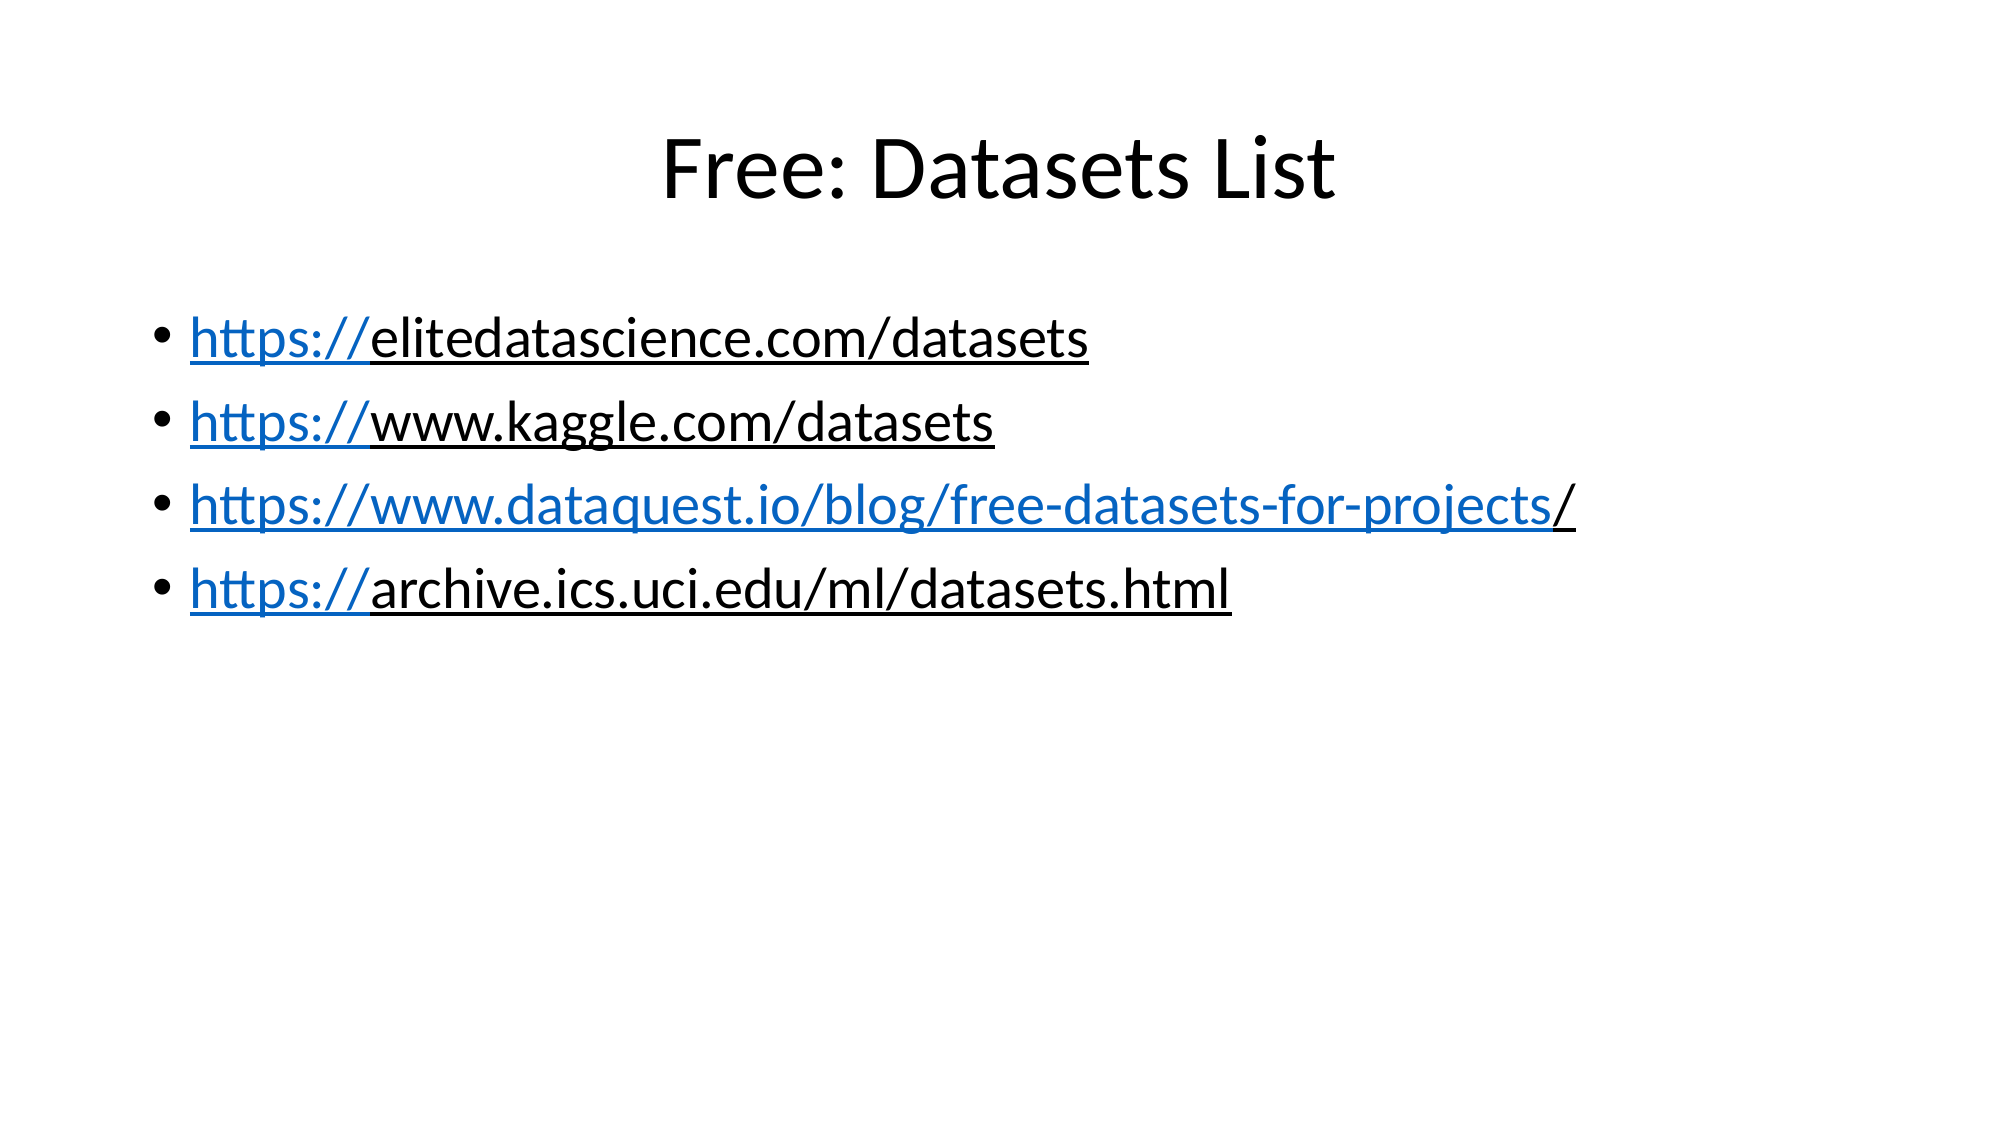

# Free: Datasets List
https://elitedatascience.com/datasets
https://www.kaggle.com/datasets
https://www.dataquest.io/blog/free-datasets-for-projects/
https://archive.ics.uci.edu/ml/datasets.html

27